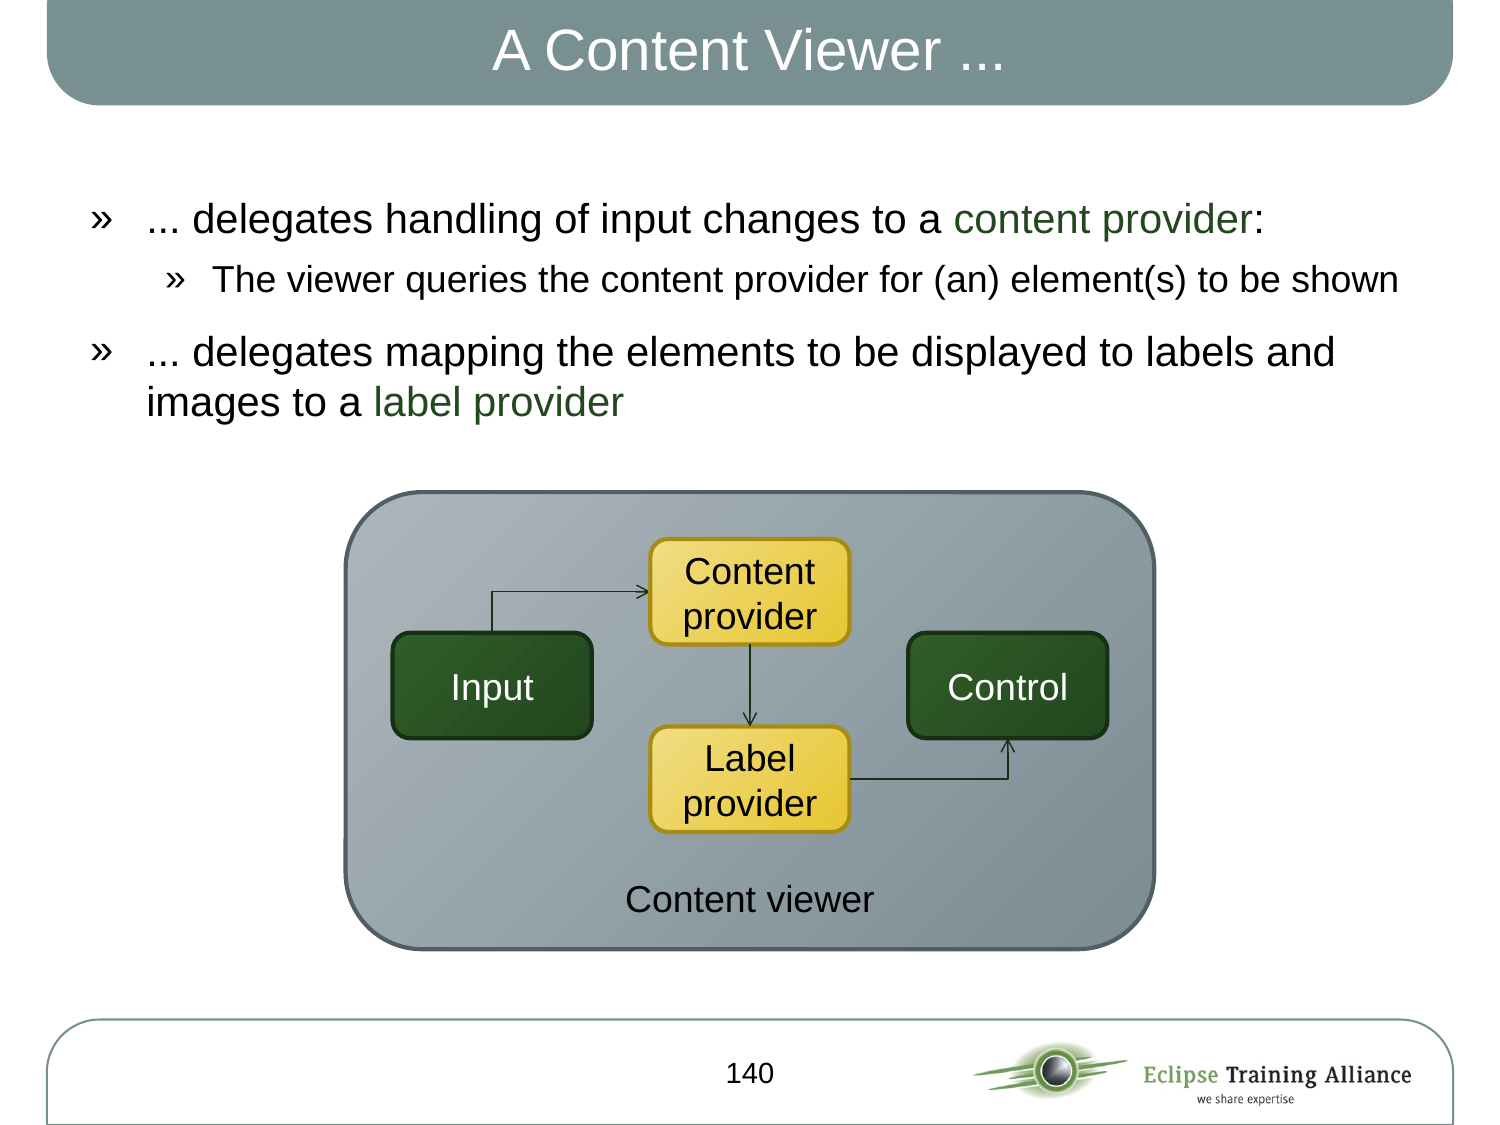

# A Content Viewer ...
... delegates handling of input changes to a content provider:
The viewer queries the content provider for (an) element(s) to be shown
... delegates mapping the elements to be displayed to labels and images to a label provider
Content viewer
Content
provider
Input
Control
Label
provider